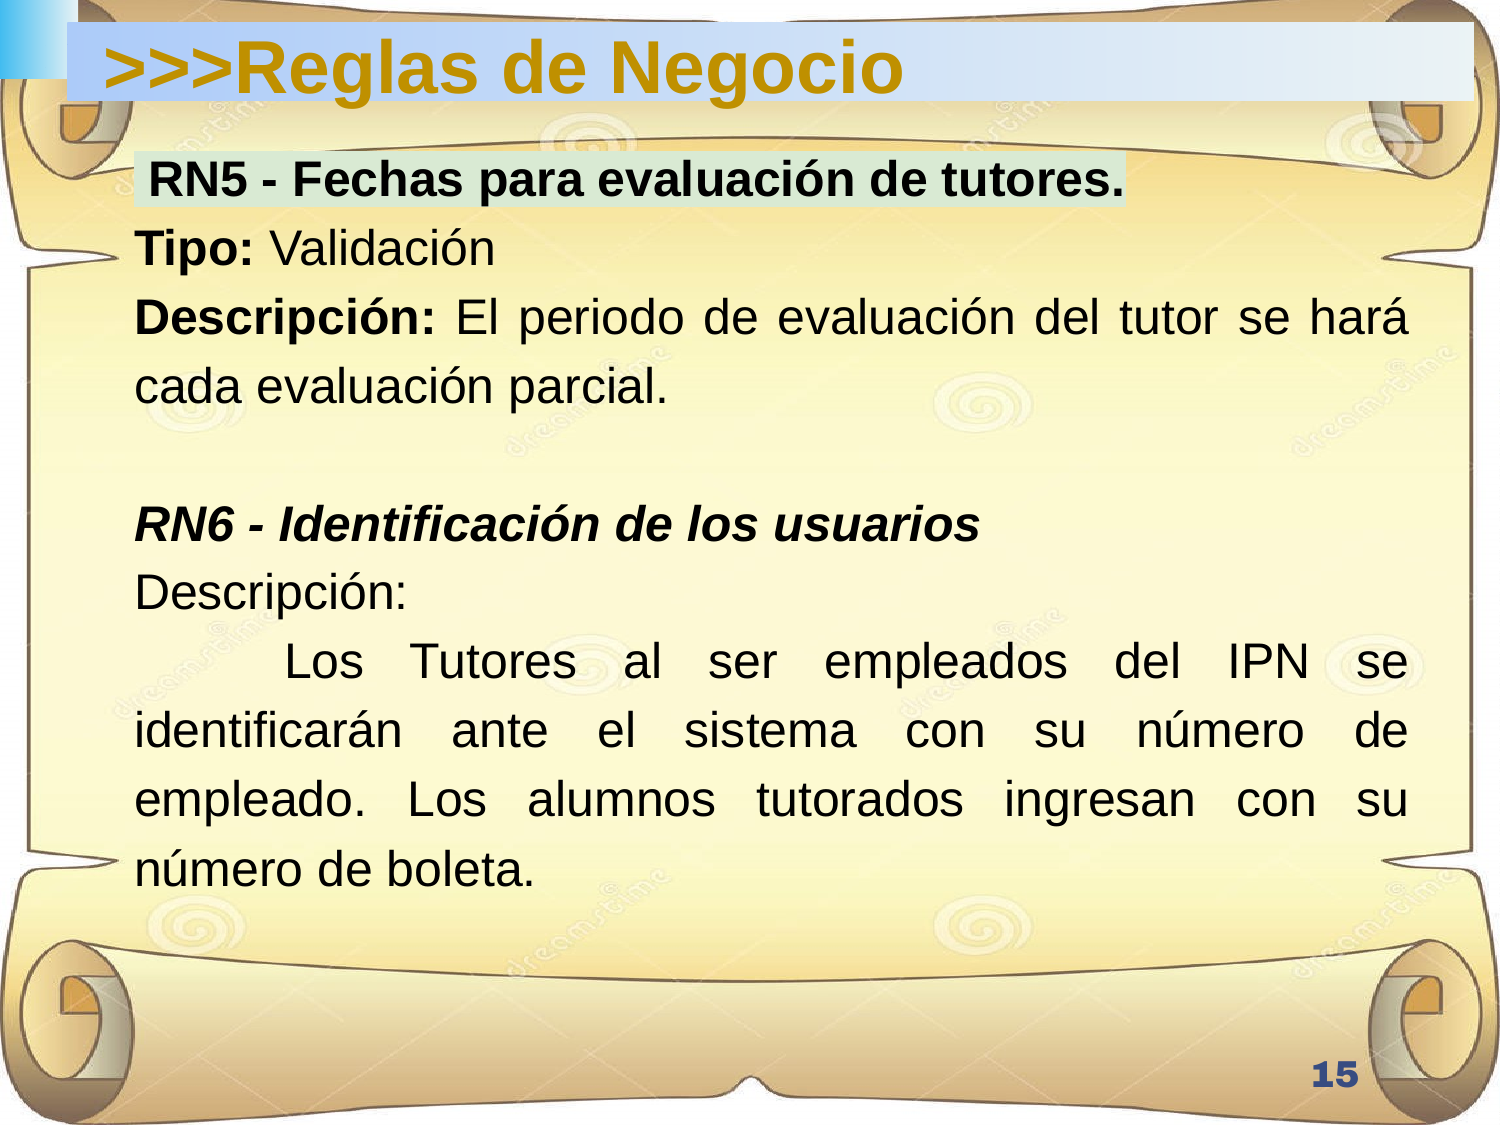

# >>>Reglas de Negocio

 RN5 - Fechas para evaluación de tutores.
Tipo: Validación
Descripción: El periodo de evaluación del tutor se hará cada evaluación parcial.

RN6 - Identificación de los usuarios
Descripción:
	Los Tutores al ser empleados del IPN se identificarán ante el sistema con su número de empleado. Los alumnos tutorados ingresan con su número de boleta.

15